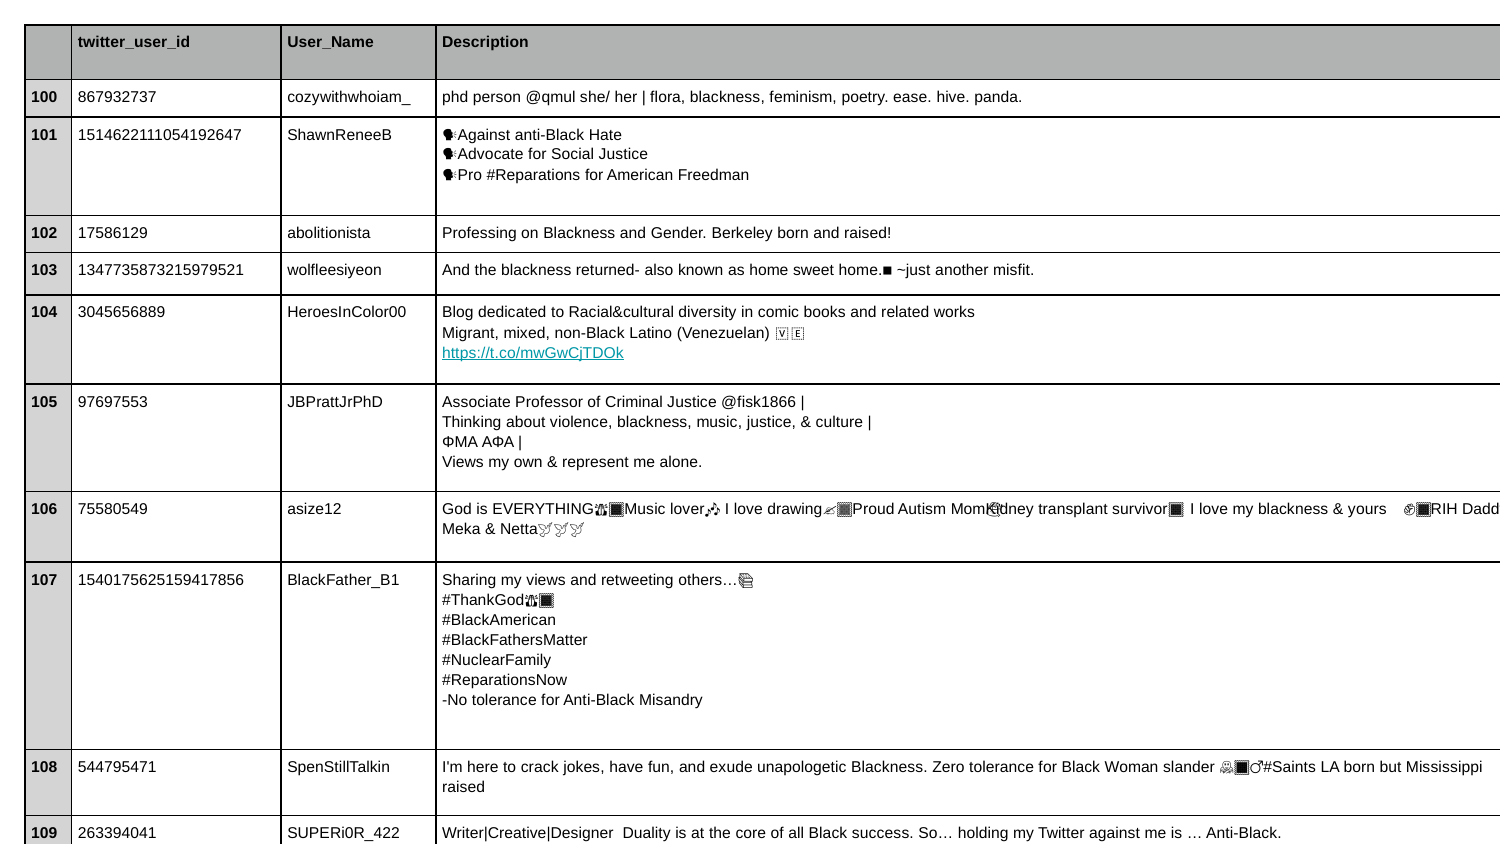

|  | twitter\_user\_id | User\_Name | Description |
| --- | --- | --- | --- |
| 100 | 867932737 | cozywithwhoiam\_ | phd person @qmul she/ her | flora, blackness, feminism, poetry. ease. hive. panda. |
| 101 | 1514622111054192647 | ShawnReneeB | 🗣Against anti-Black Hate 🗣Advocate for Social Justice 🗣Pro #Reparations for American Freedman |
| 102 | 17586129 | abolitionista | Professing on Blackness and Gender. Berkeley born and raised! |
| 103 | 1347735873215979521 | wolfleesiyeon | And the blackness returned- also known as home sweet home.◼️ ~just another misfit. |
| 104 | 3045656889 | HeroesInColor00 | Blog dedicated to Racial&cultural diversity in comic books and related works Migrant, mixed, non-Black Latino (Venezuelan) 🇻🇪 https://t.co/mwGwCjTDOk |
| 105 | 97697553 | JBPrattJrPhD | Associate Professor of Criminal Justice @fisk1866 | Thinking about violence, blackness, music, justice, & culture | ΦMA ΑΦΑ | Views my own & represent me alone. |
| 106 | 75580549 | asize12 | God is EVERYTHING🙏🏾Music lover🎶 I love drawing✍🏽Proud Autism Mom🧩Kidney transplant survivor💪🏾 I love my blackness & yours✊🏾RIH Daddy, Meka & Netta🕊🕊🕊 |
| 107 | 1540175625159417856 | BlackFather\_B1 | Sharing my views and retweeting others…📚 #ThankGod🙏🏾 #BlackAmerican #BlackFathersMatter #NuclearFamily #ReparationsNow -No tolerance for Anti-Black Misandry |
| 108 | 544795471 | SpenStillTalkin | I'm here to crack jokes, have fun, and exude unapologetic Blackness. Zero tolerance for Black Woman slander 🙅🏿‍♂️#Saints LA born but Mississippi raised |
| 109 | 263394041 | SUPERi0R\_422 | Writer|Creative|Designer Duality is at the core of all Black success. So… holding my Twitter against me is … Anti-Black. |
| 110 | 1425140716678885386 | ATAartistry | Black American (FBA)(DOS) Musician No Anti-Black Racism |
| 111 | 16211073 | hofrench | Author: Born in Blackness: Africa, Africans and the Making of the Modern World: 1471 to the Second World War. (Liveright: Oct. 2021) Columnist @ForeignPolicy |
| 112 | 223346941 | brownisthecolor | prof @ UCSC. Black study, translational + transnational blackness, disaster, diaspora, Palestine. Fond of toast. Often bruised. she/they. |
| 113 | 1425436550 | ScipioCk | he/him/his. Dad. Public Servant /dismantling anti-Black racism+all interlocking forms of oppression/ #antiracist #goodtrouble #BENREN #IPPIHub tweets=mine only |